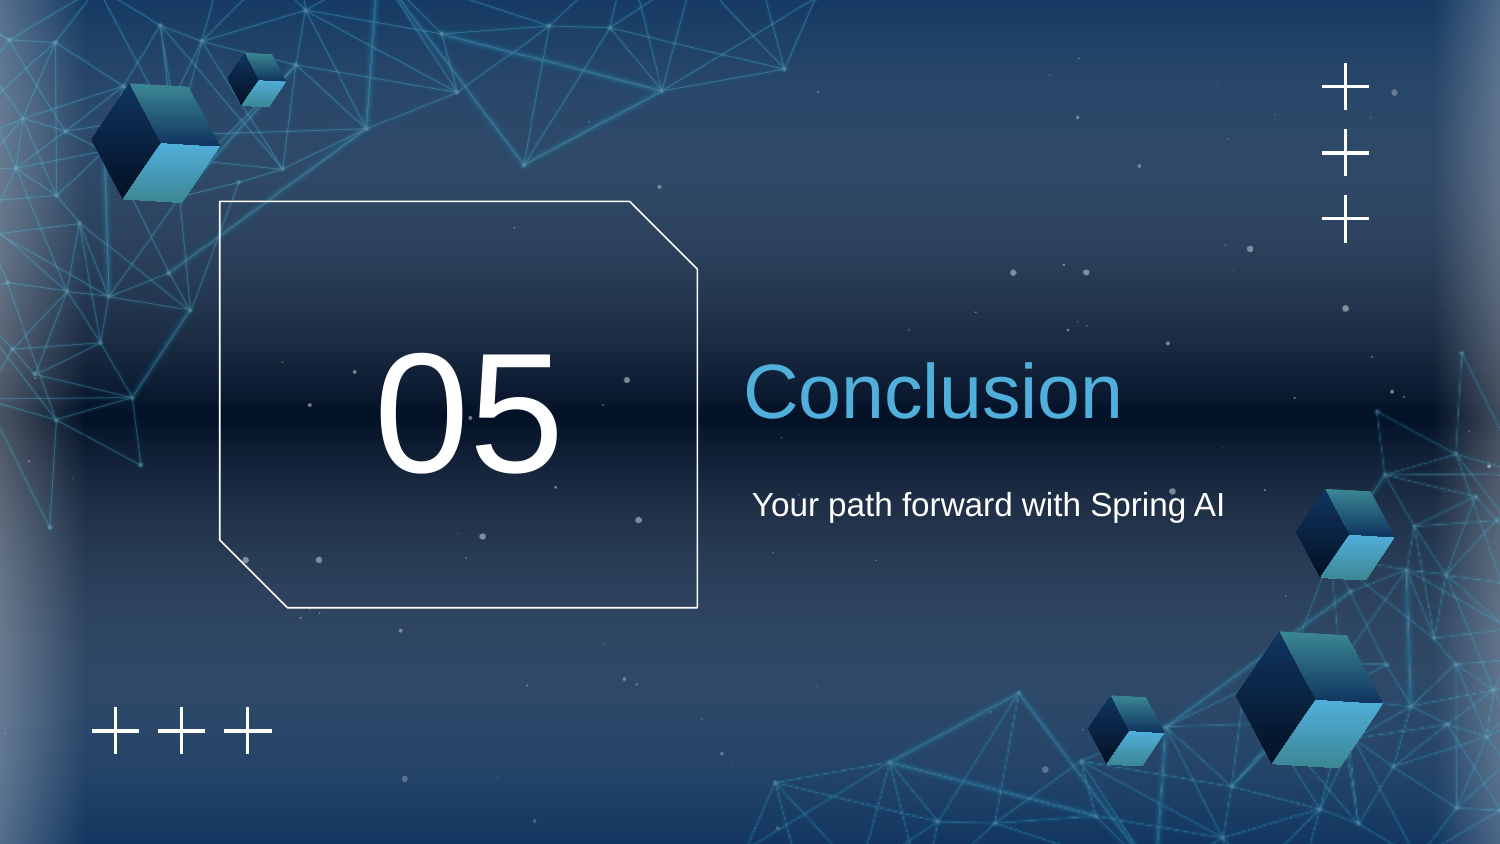

# Conclusion
05
Your path forward with Spring AI